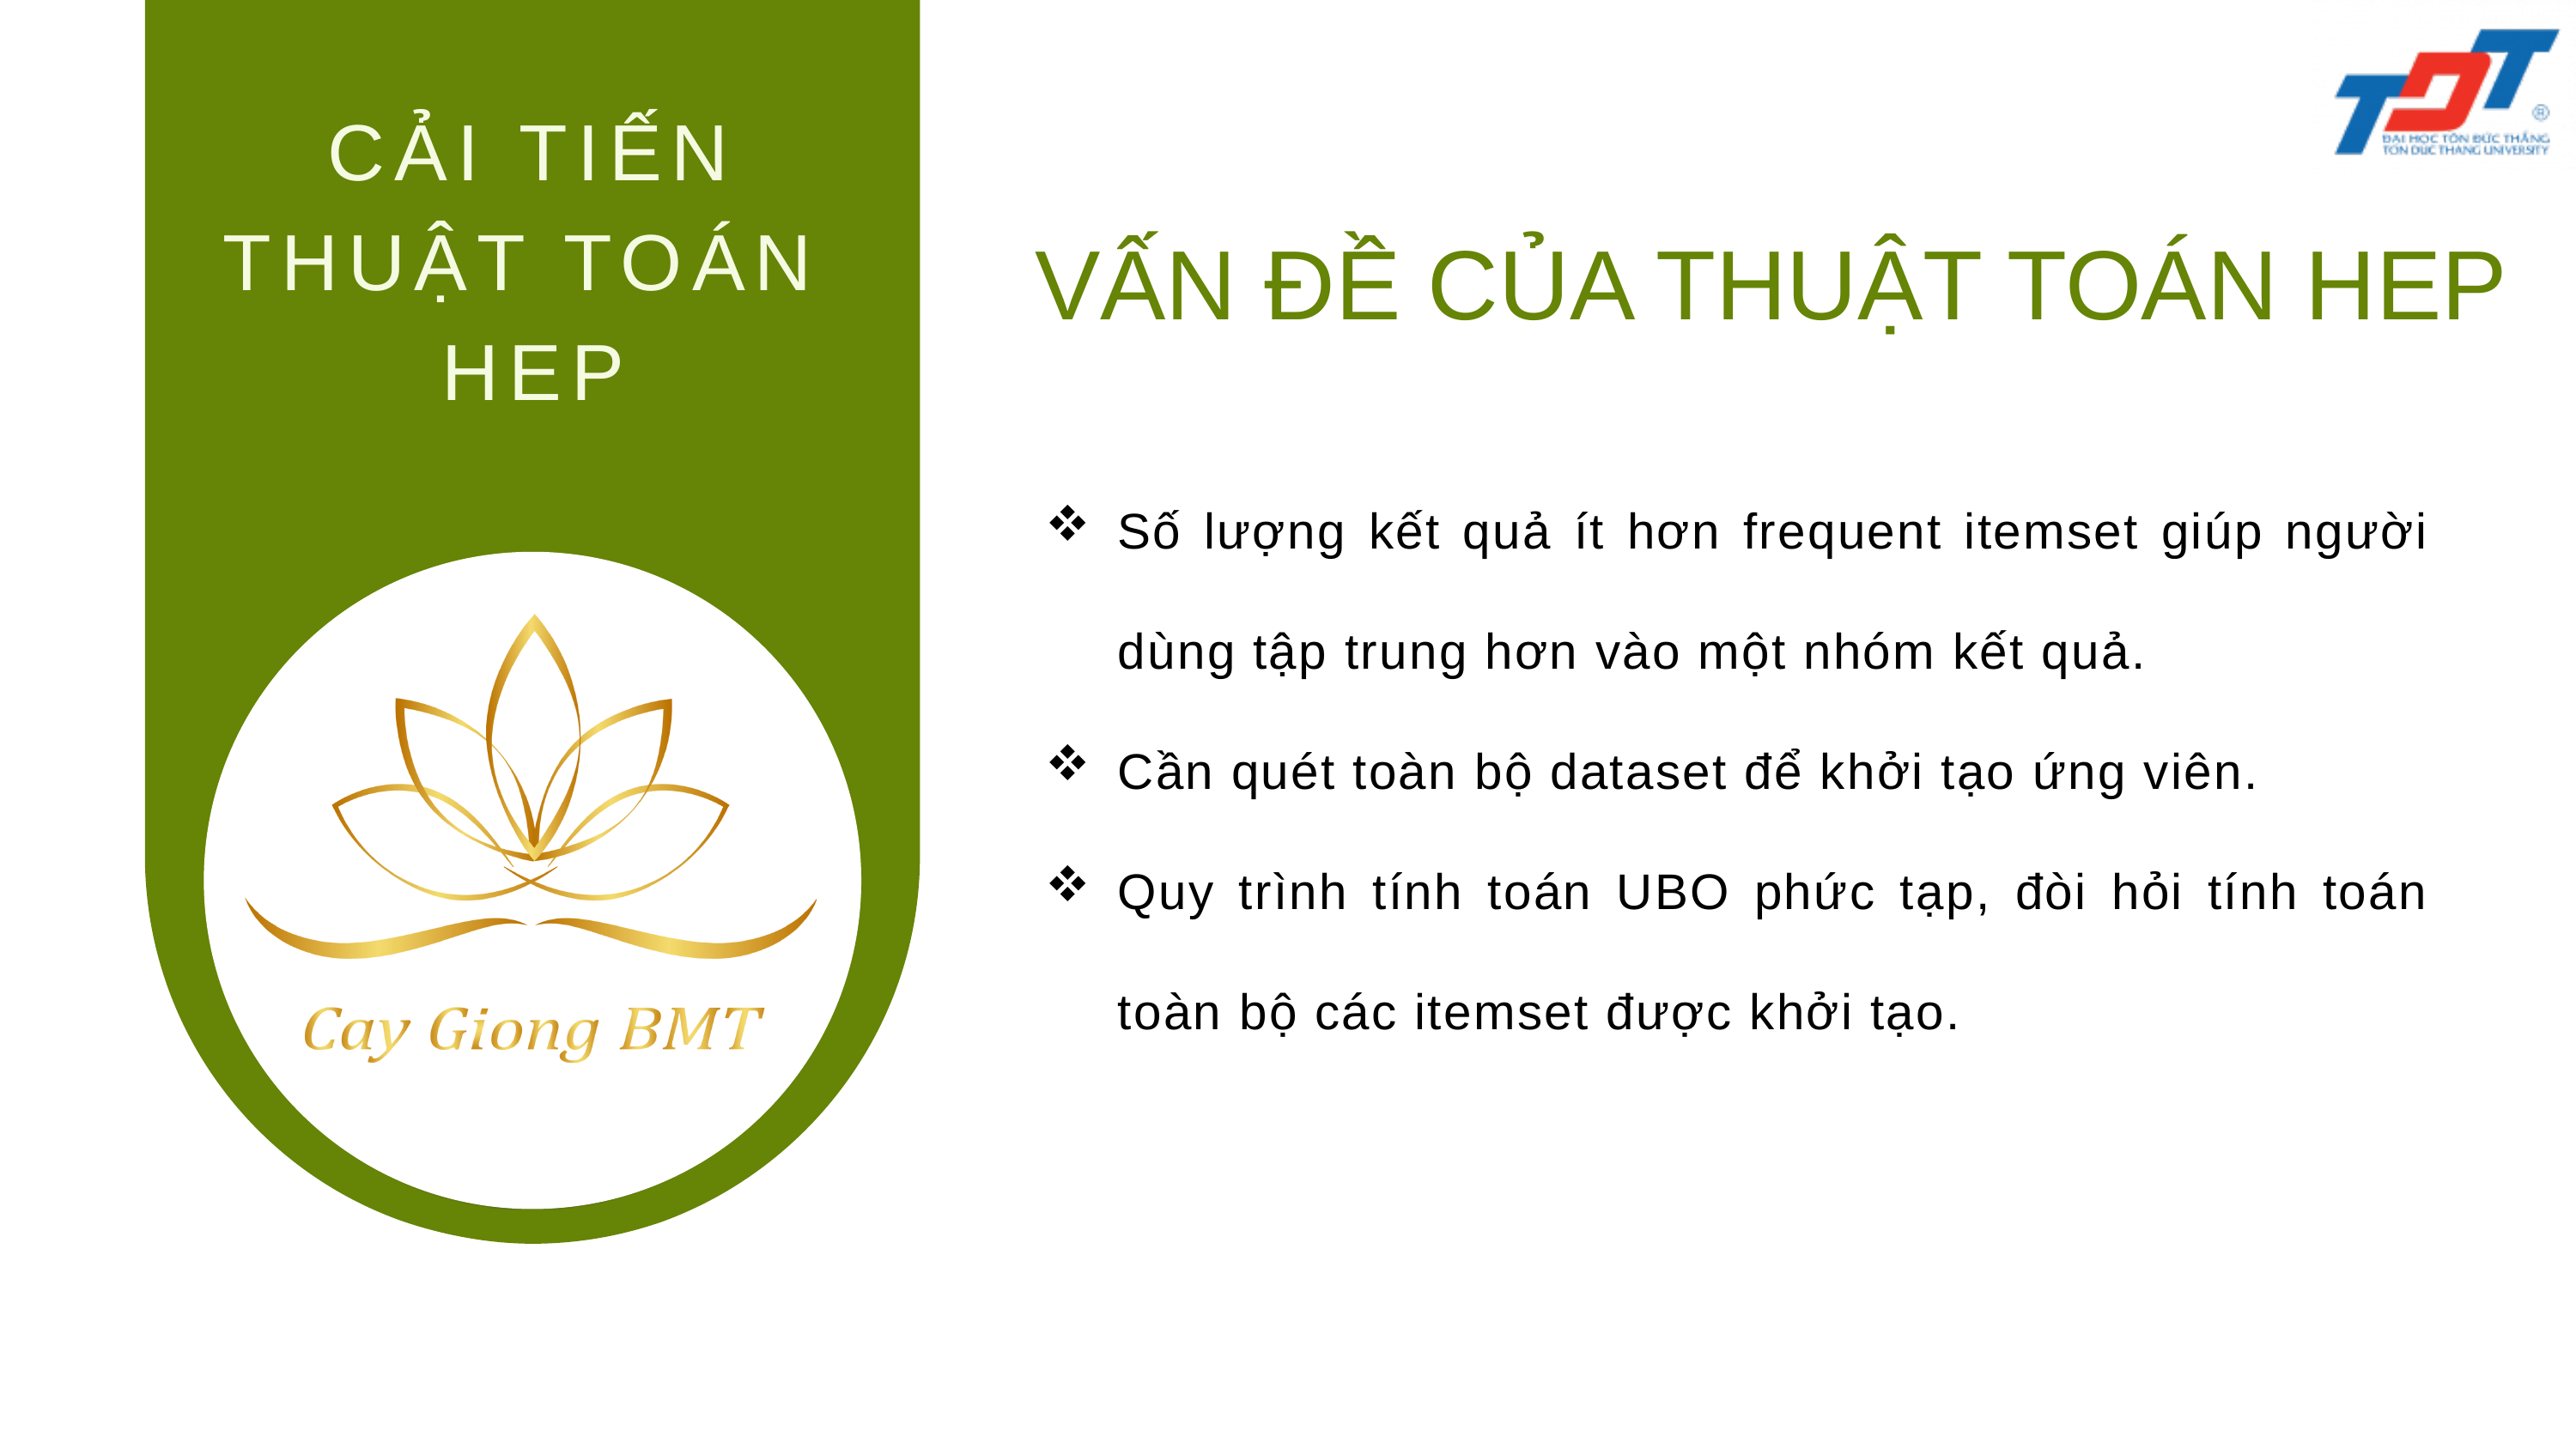

CẢI TIẾN THUẬT TOÁN
HEP
Vấn đề của thuật toán HEP
Số lượng kết quả ít hơn frequent itemset giúp người dùng tập trung hơn vào một nhóm kết quả.
Cần quét toàn bộ dataset để khởi tạo ứng viên.
Quy trình tính toán UBO phức tạp, đòi hỏi tính toán toàn bộ các itemset được khởi tạo.